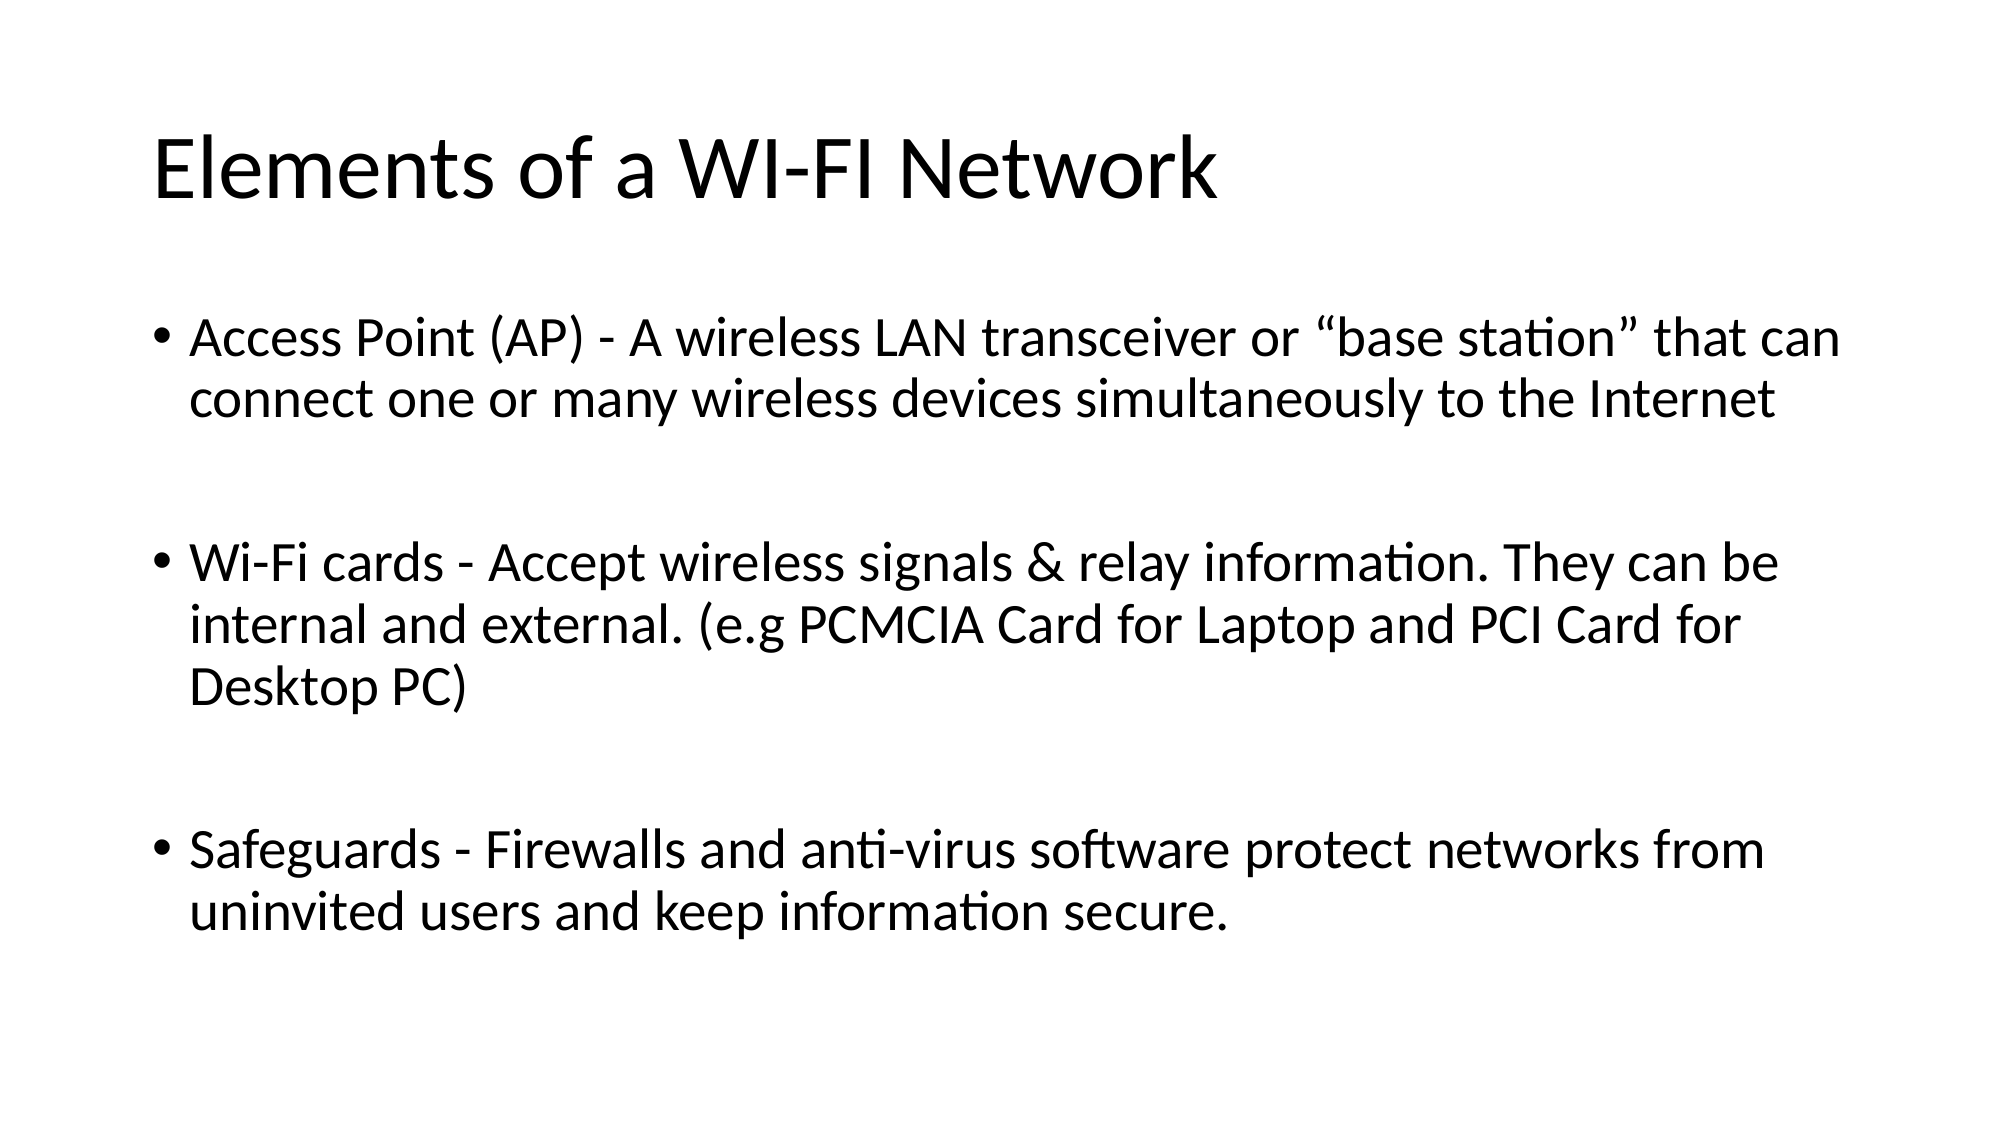

# Elements of a WI-FI Network
Access Point (AP) - A wireless LAN transceiver or “base station” that can connect one or many wireless devices simultaneously to the Internet

Wi-Fi cards - Accept wireless signals & relay information. They can be internal and external. (e.g PCMCIA Card for Laptop and PCI Card for Desktop PC)

Safeguards - Firewalls and anti-virus software protect networks from uninvited users and keep information secure.
CONFIDENTIAL© Copyright 2008 Tech Mahindra Limited
223